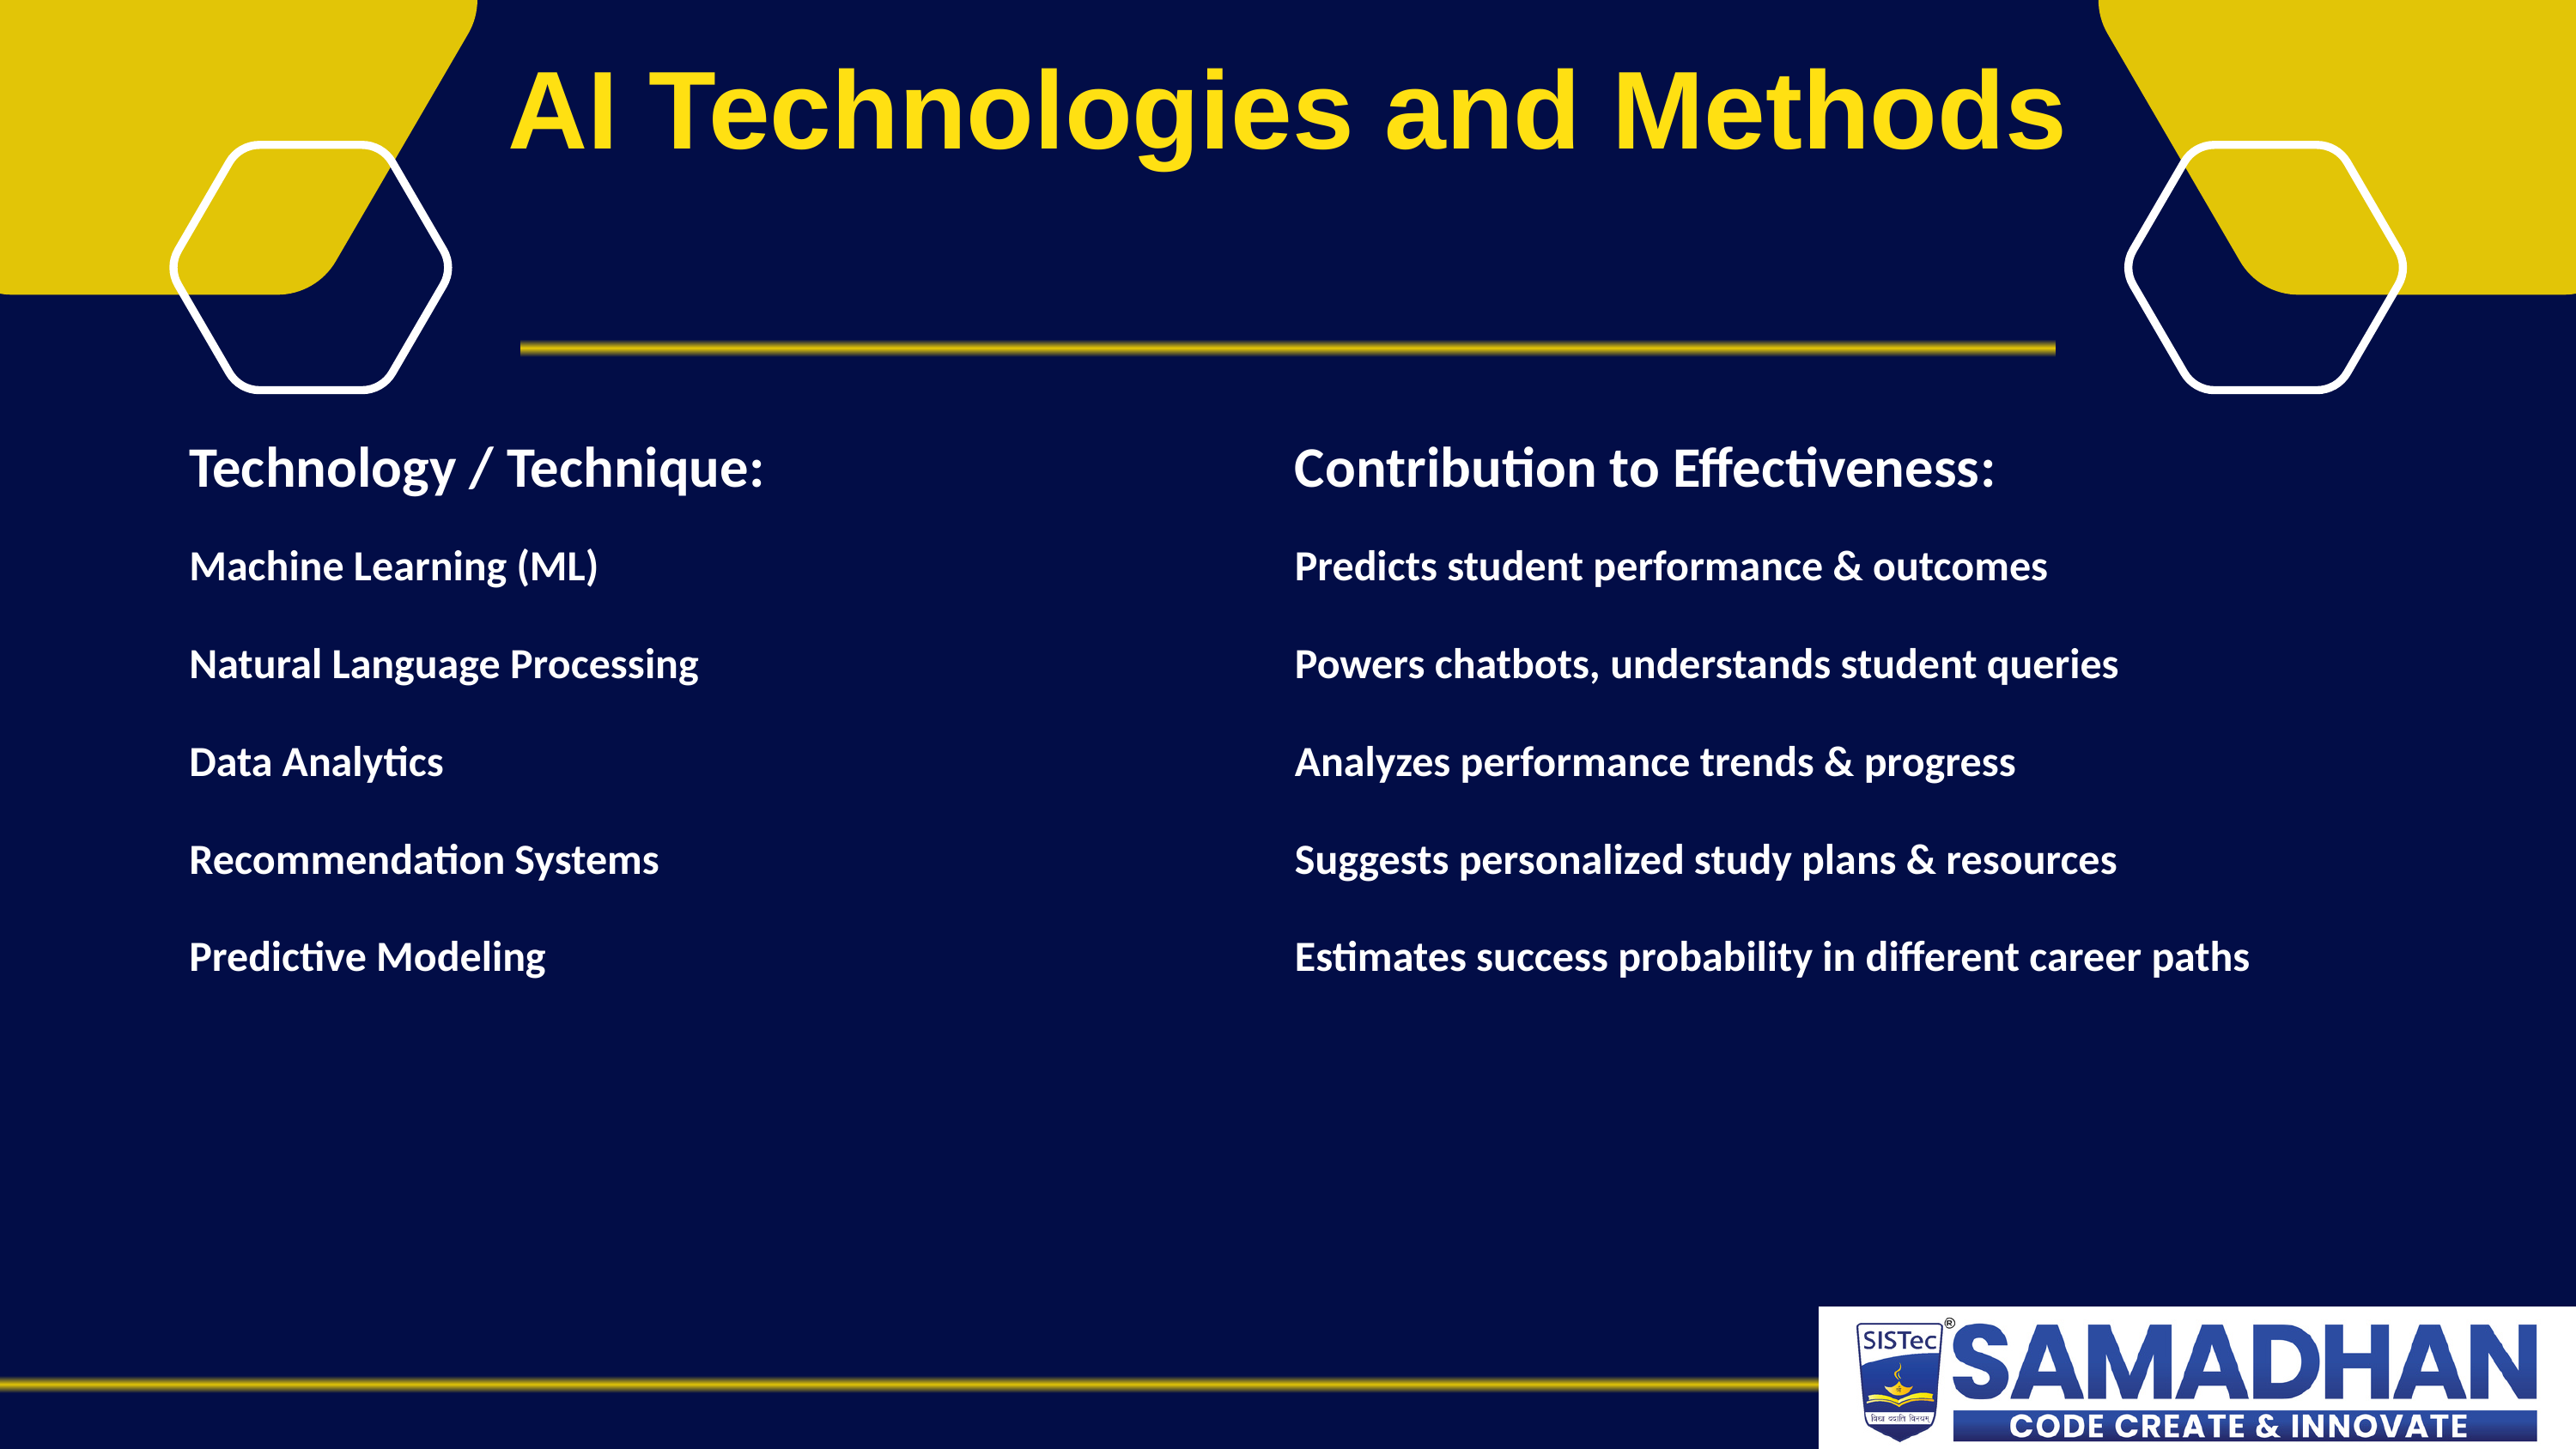

AI Technologies and Methods

| Technology / Technique: | Contribution to Effectiveness: |
| --- | --- |
| Machine Learning (ML) | Predicts student performance & outcomes |
| Natural Language Processing | Powers chatbots, understands student queries |
| Data Analytics | Analyzes performance trends & progress |
| Recommendation Systems | Suggests personalized study plans & resources |
| Predictive Modeling | Estimates success probability in different career paths |